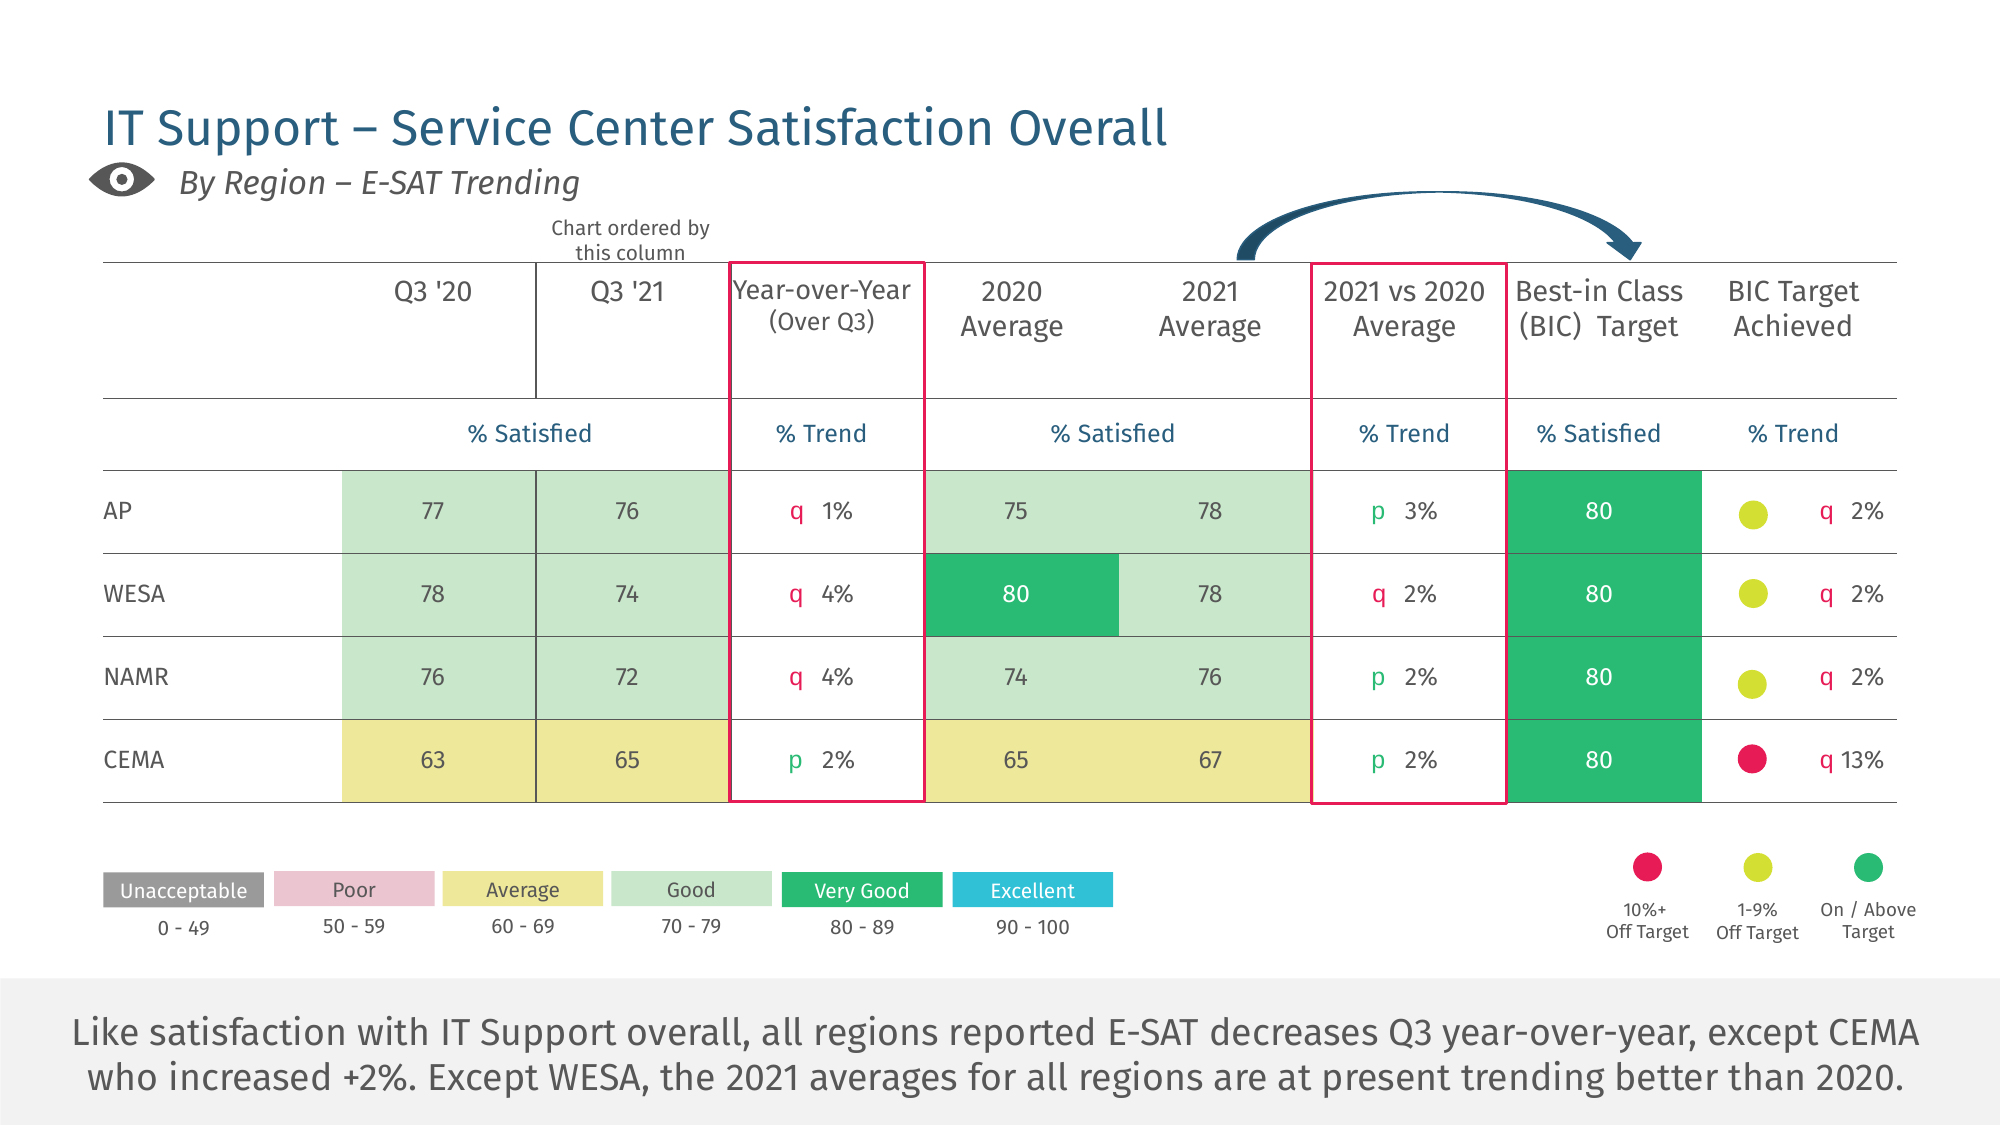

# IT Support – Service Center Satisfaction Overall

By Region – E-SAT Trending

Chart ordered by this column
|  | Q3 '20 | Q3 '21 | Year-over-Year (Over Q3) | 2020 Average | 2021 Average | 2021 vs 2020 Average | Best-in Class (BIC) Target | BIC Target Achieved |
| --- | --- | --- | --- | --- | --- | --- | --- | --- |
|  | % Satisfied |  | % Trend | % Satisfied |  | % Trend | % Satisfied | % Trend |
| AP | 77 | 76 | q 11% | 75 | 78 | p 33% | 80 | q 12% |
| WESA | 78 | 74 | q 14% | 80 | 78 | q 12% | 80 | q 12% |
| NAMR | 76 | 72 | q 14% | 74 | 76 | p 32% | 80 | q 12% |
| CEMA | 63 | 65 | p 32% | 65 | 67 | p 32% | 80 | q 13% |

On / Above Target
1-9%
Off Target
10%+
Off Target
Good
Average
Poor
Excellent
Very Good
Unacceptable
70 - 79
60 - 69
50 - 59
90 - 100
80 - 89
0 - 49

Like satisfaction with IT Support overall, all regions reported E-SAT decreases Q3 year-over-year, except CEMA who increased +2%. Except WESA, the 2021 averages for all regions are at present trending better than 2020.